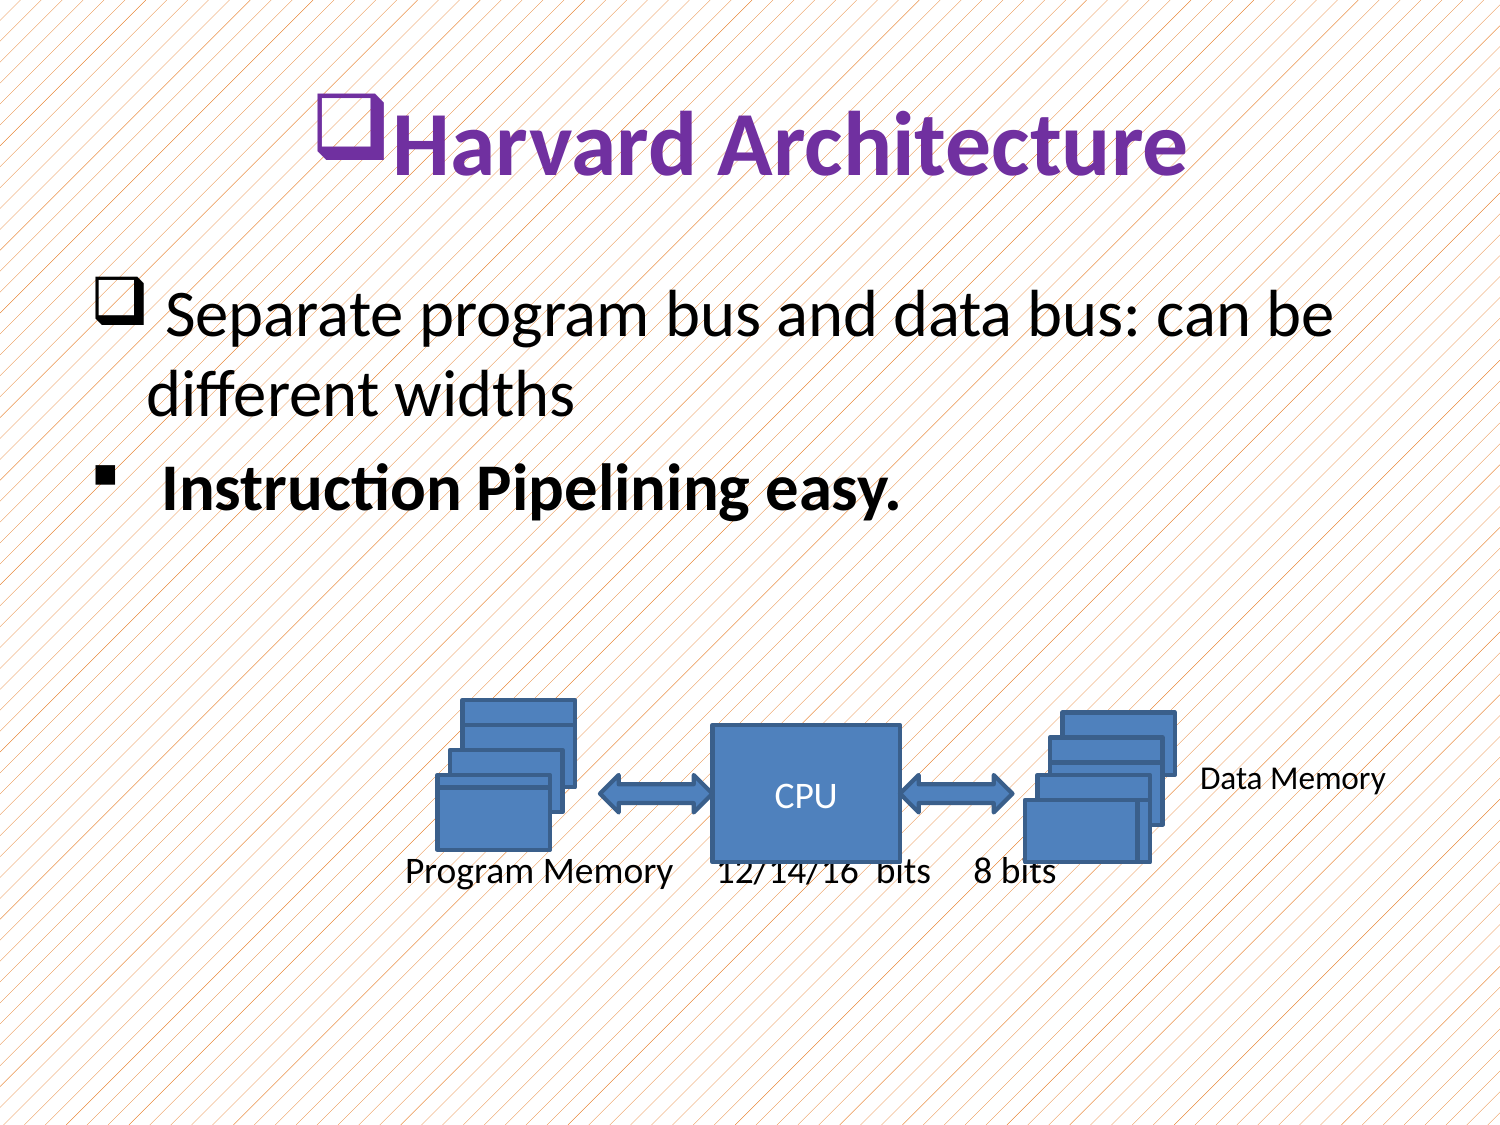

# Harvard Architecture
 Separate program bus and data bus: can be different widths
 Instruction Pipelining easy.

                                                                          Data Memory
                     Program Memory     12/14/16  bits     8 bits

CPU